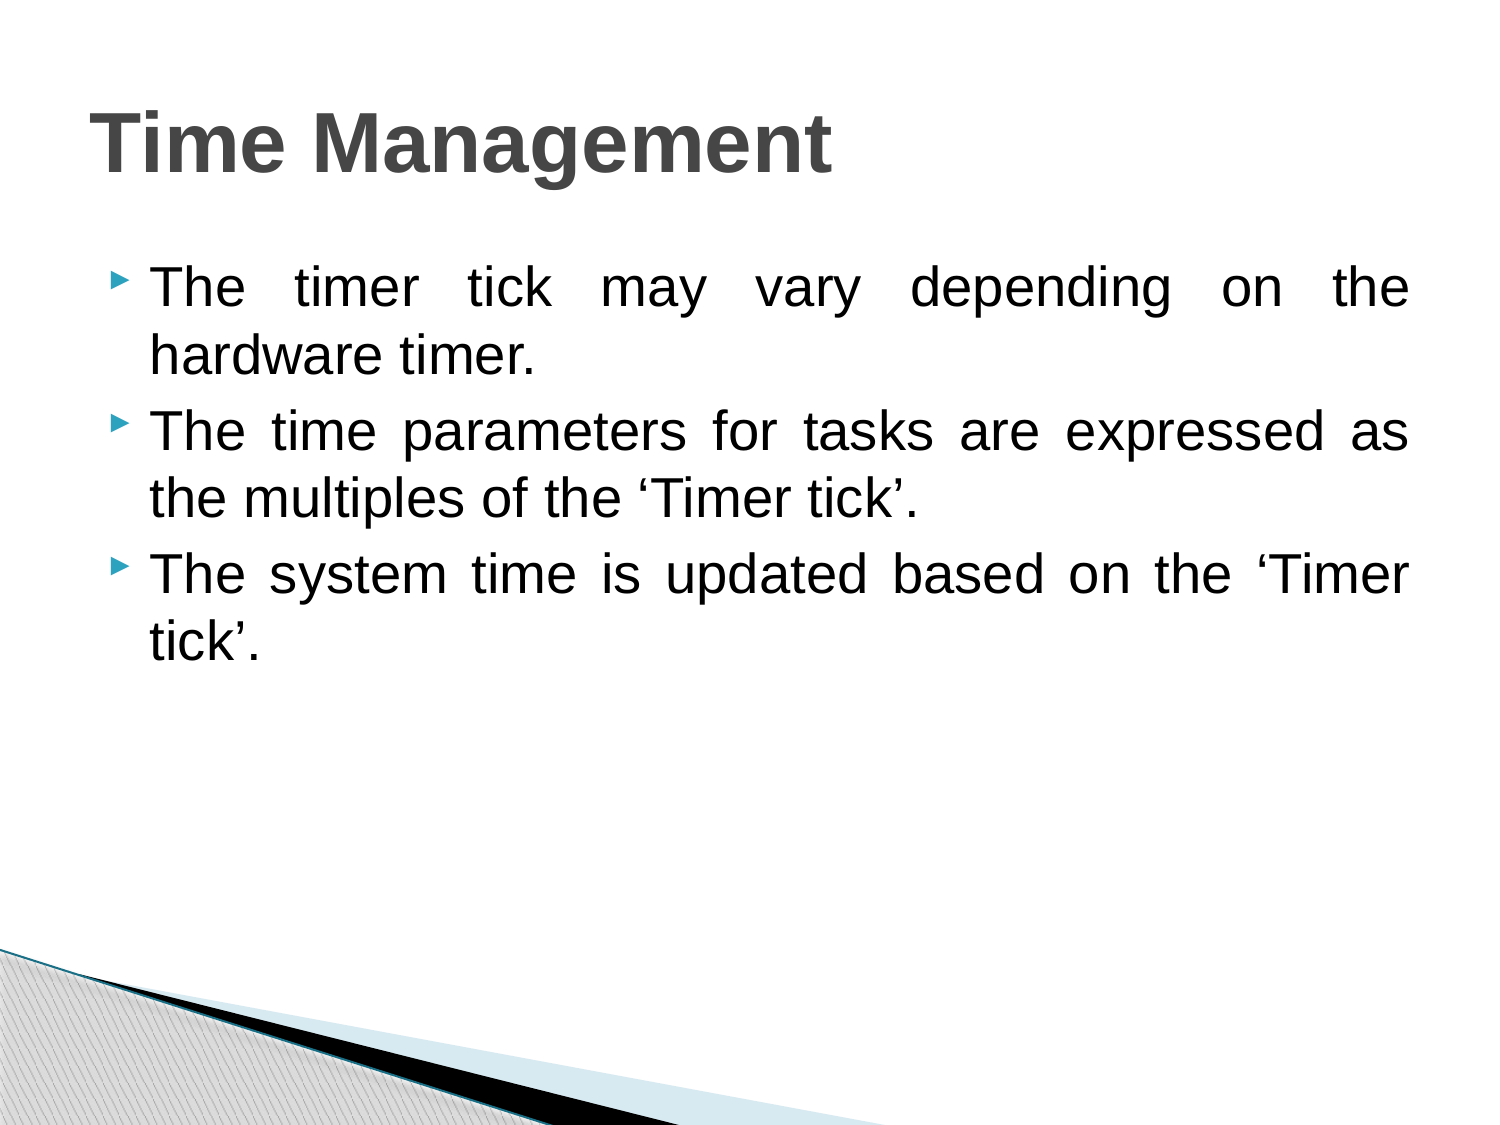

# Time Management
The timer tick may vary depending on the hardware timer.
The time parameters for tasks are expressed as the multiples of the ‘Timer tick’.
The system time is updated based on the ‘Timer tick’.